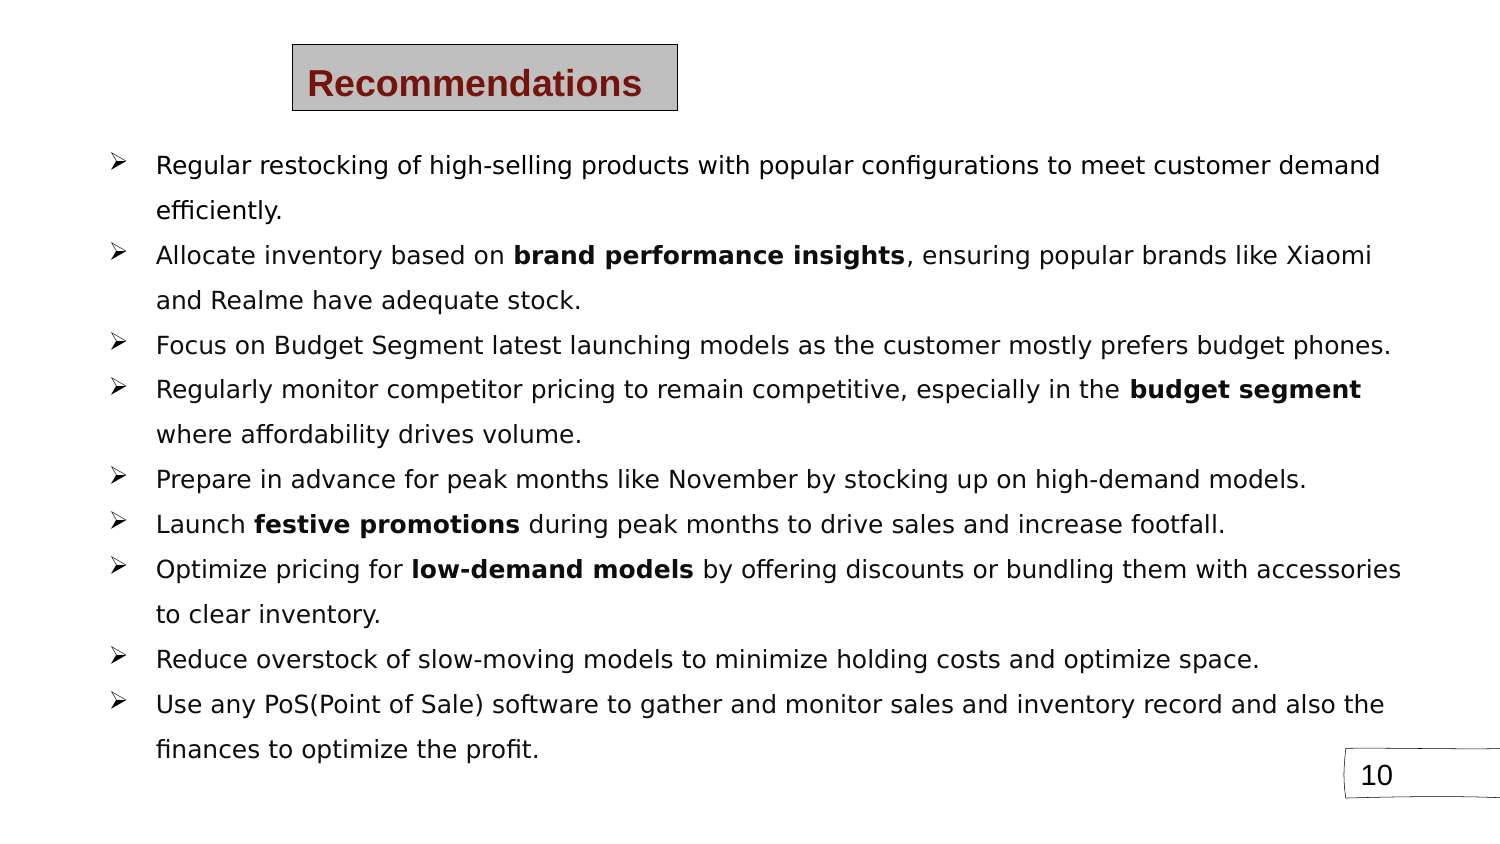

# Recommendations

Regular restocking of high-selling products with popular configurations to meet customer demand efficiently.
Allocate inventory based on brand performance insights, ensuring popular brands like Xiaomi and Realme have adequate stock.
Focus on Budget Segment latest launching models as the customer mostly prefers budget phones.
Regularly monitor competitor pricing to remain competitive, especially in the budget segment where affordability drives volume.
Prepare in advance for peak months like November by stocking up on high-demand models.
Launch festive promotions during peak months to drive sales and increase footfall.
Optimize pricing for low-demand models by offering discounts or bundling them with accessories to clear inventory.
Reduce overstock of slow-moving models to minimize holding costs and optimize space.
Use any PoS(Point of Sale) software to gather and monitor sales and inventory record and also the finances to optimize the profit.

10